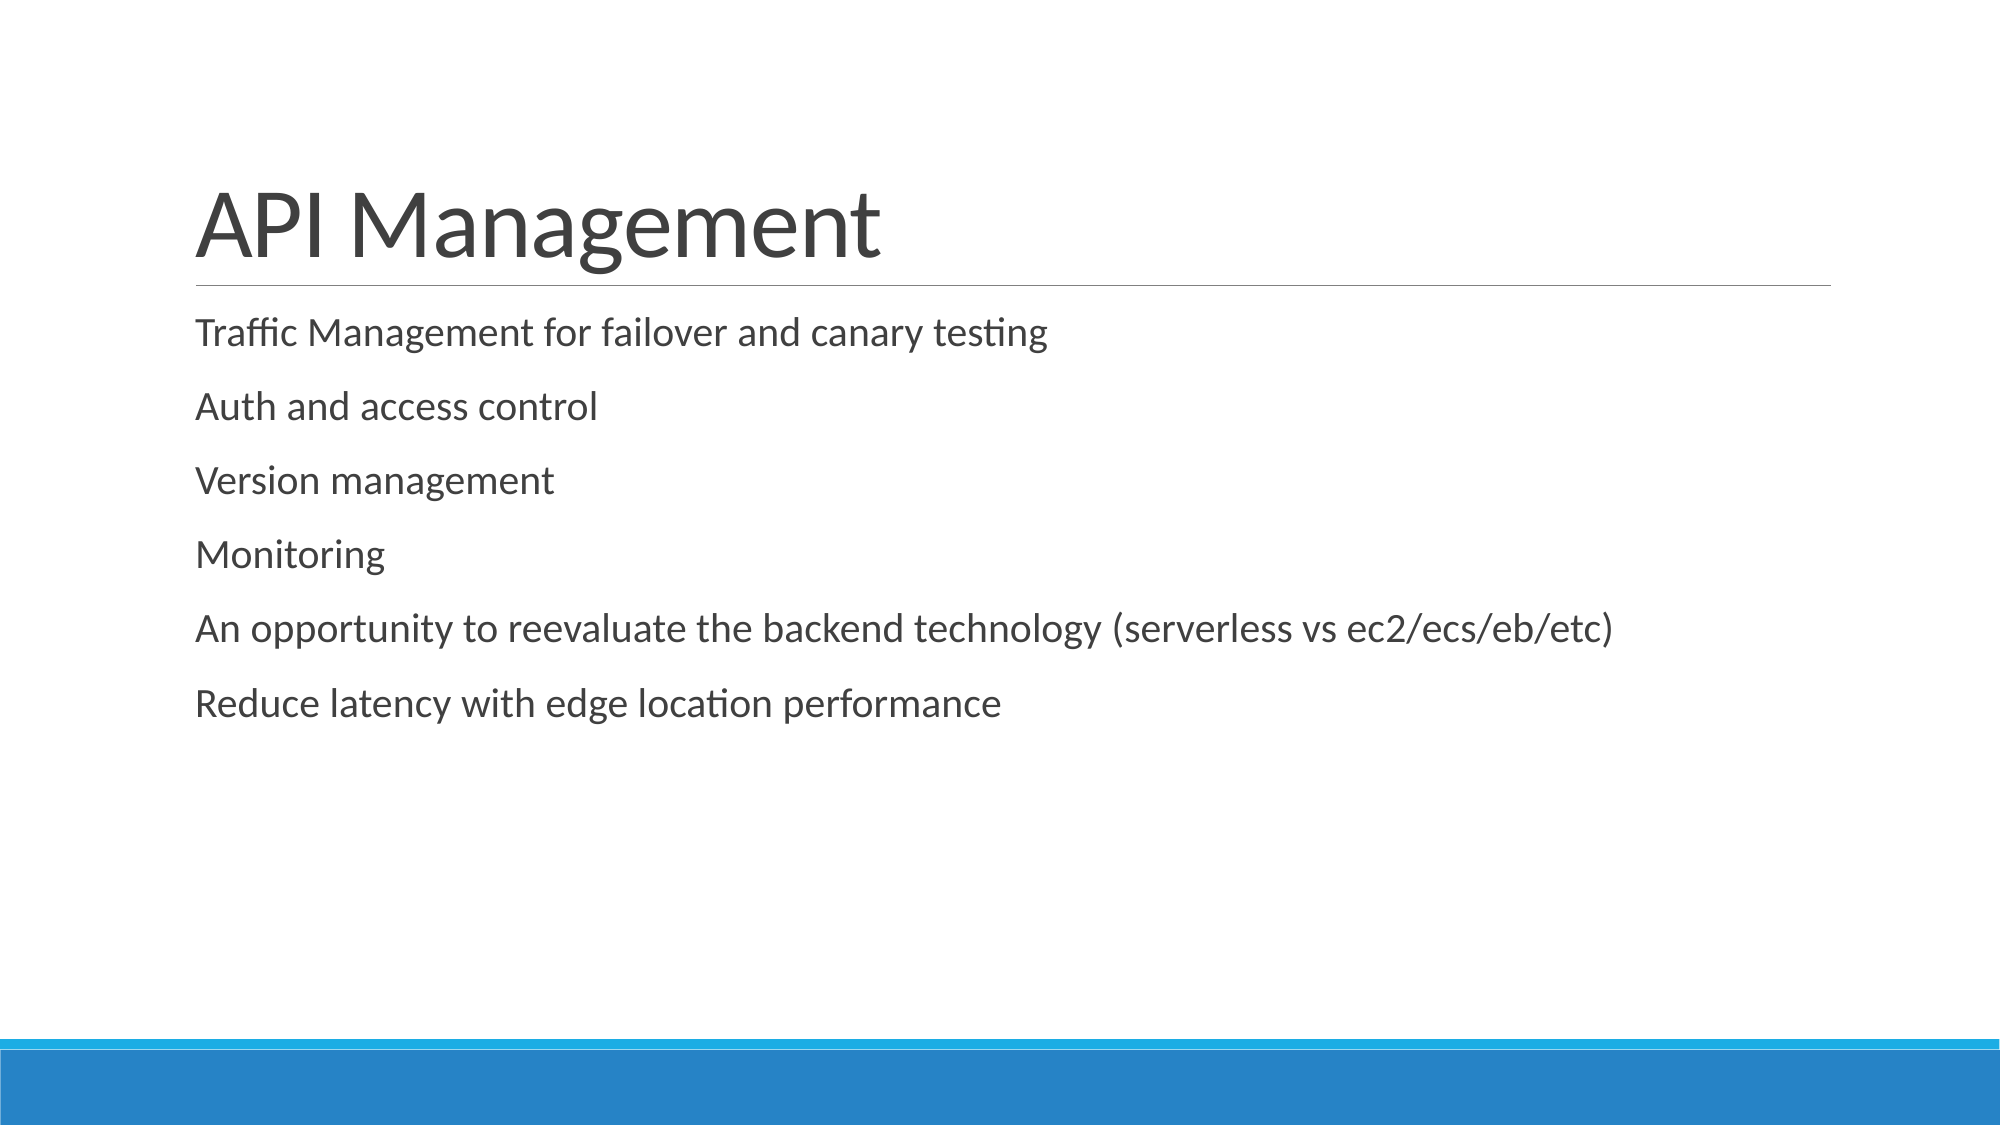

# API Management
Traffic Management for failover and canary testing
Auth and access control
Version management
Monitoring
An opportunity to reevaluate the backend technology (serverless vs ec2/ecs/eb/etc)
Reduce latency with edge location performance